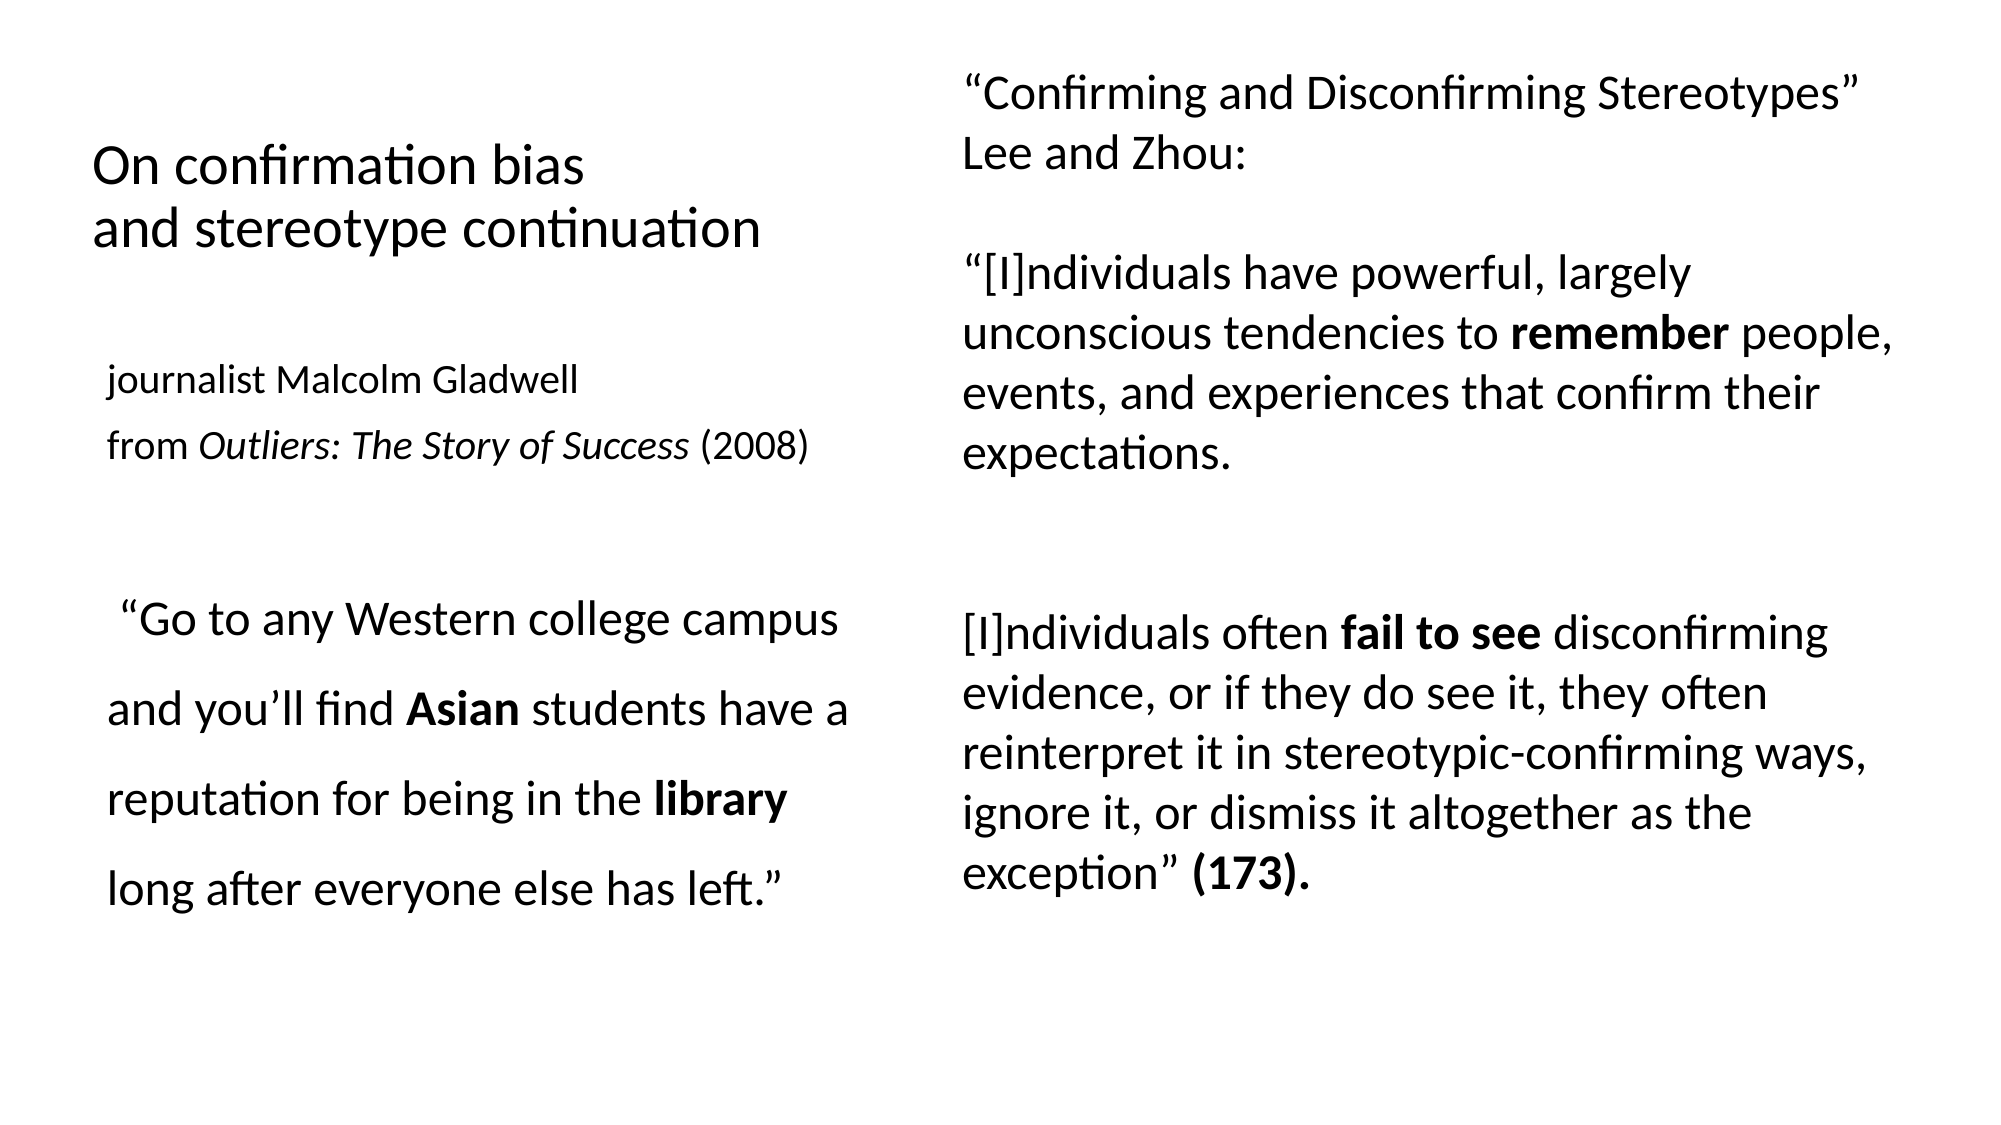

# On confirmation bias and stereotype continuation
“Confirming and Disconfirming Stereotypes” Lee and Zhou:

“[I]ndividuals have powerful, largely unconscious tendencies to remember people, events, and experiences that confirm their expectations.

[I]ndividuals often fail to see disconfirming evidence, or if they do see it, they often reinterpret it in stereotypic-confirming ways, ignore it, or dismiss it altogether as the exception” (173).

journalist Malcolm Gladwell
from Outliers: The Story of Success (2008)

 “Go to any Western college campus and you’ll find Asian students have a reputation for being in the library long after everyone else has left.”